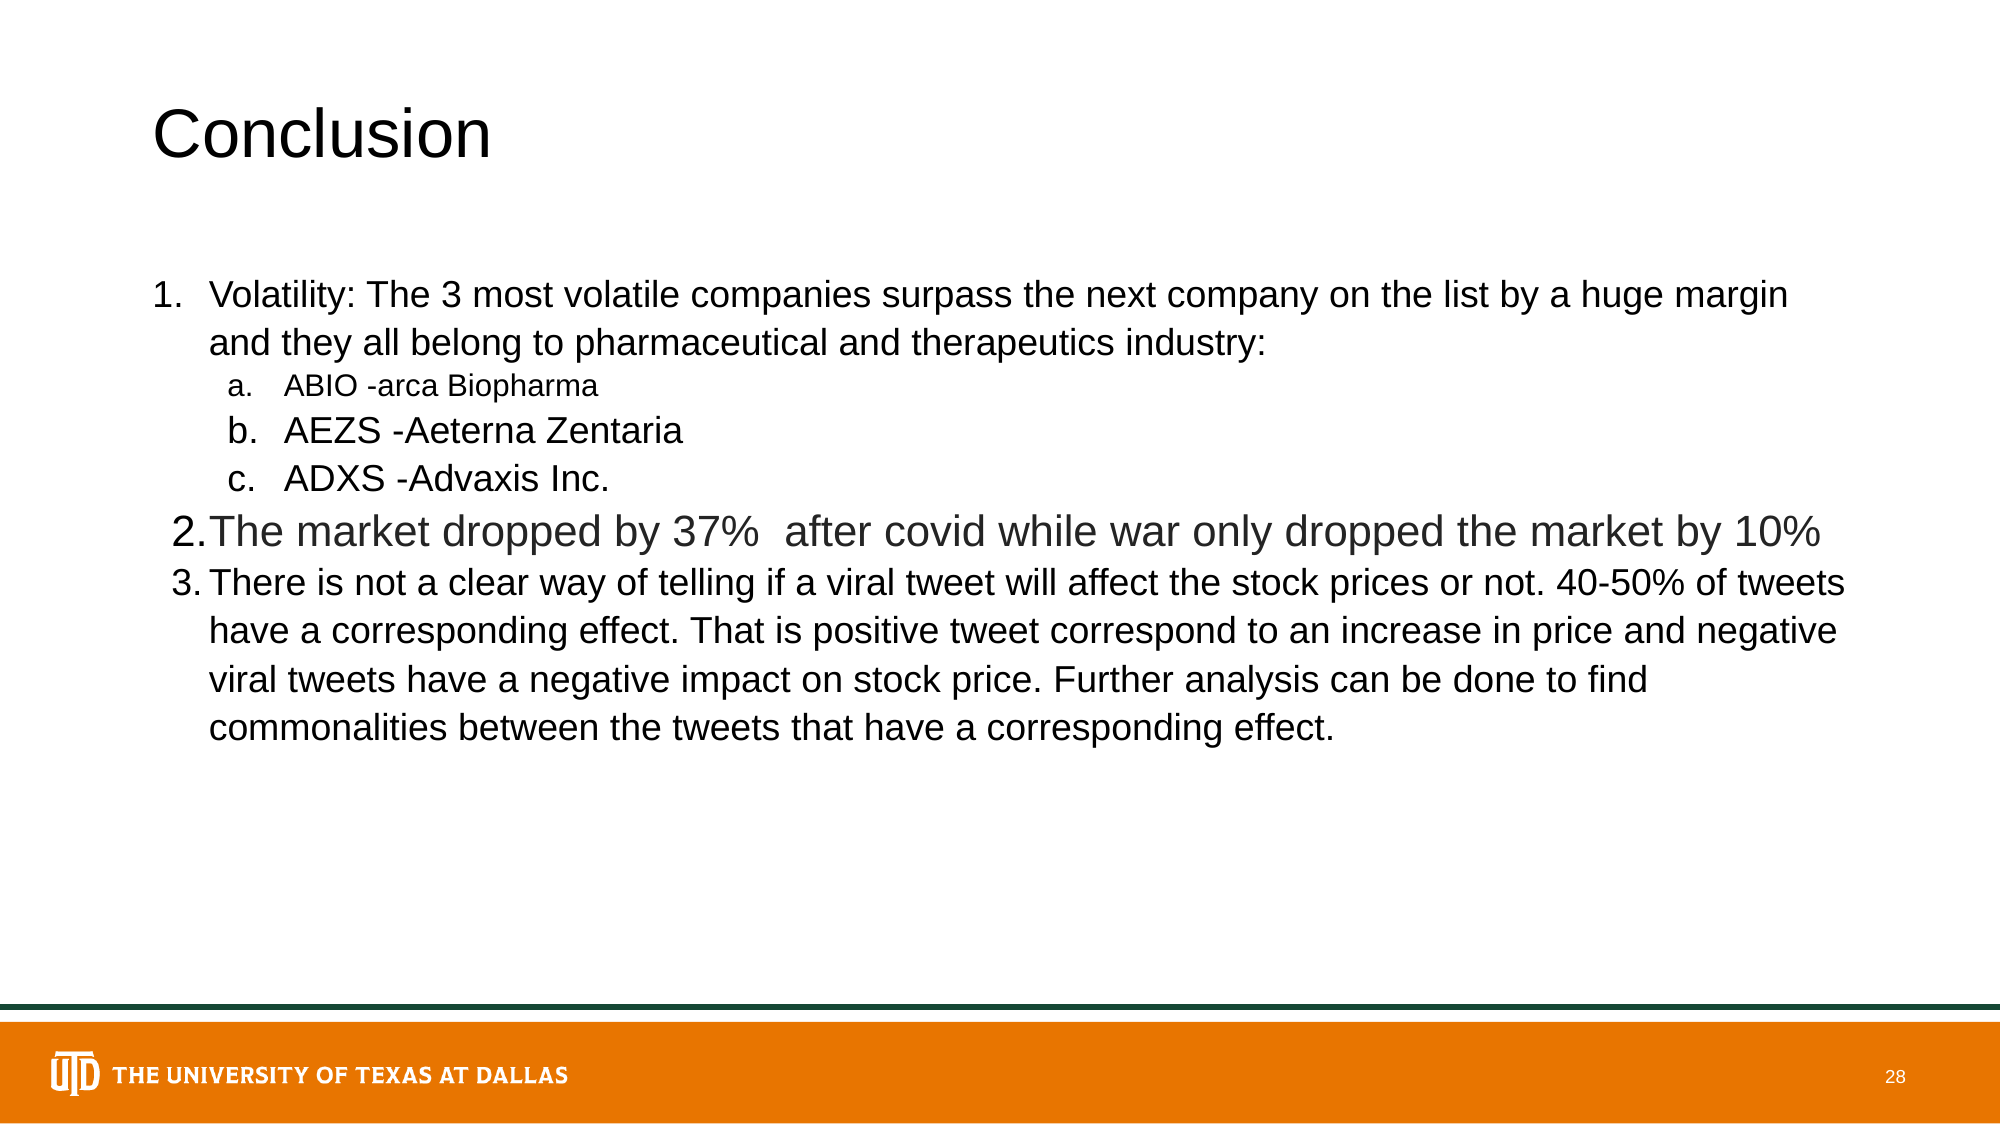

# Conclusion
Volatility: The 3 most volatile companies surpass the next company on the list by a huge margin and they all belong to pharmaceutical and therapeutics industry:
ABIO -arca Biopharma
AEZS -Aeterna Zentaria
ADXS -Advaxis Inc.
The market dropped by 37%  after covid while war only dropped the market by 10%
There is not a clear way of telling if a viral tweet will affect the stock prices or not. 40-50% of tweets have a corresponding effect. That is positive tweet correspond to an increase in price and negative viral tweets have a negative impact on stock price. Further analysis can be done to find commonalities between the tweets that have a corresponding effect.

28